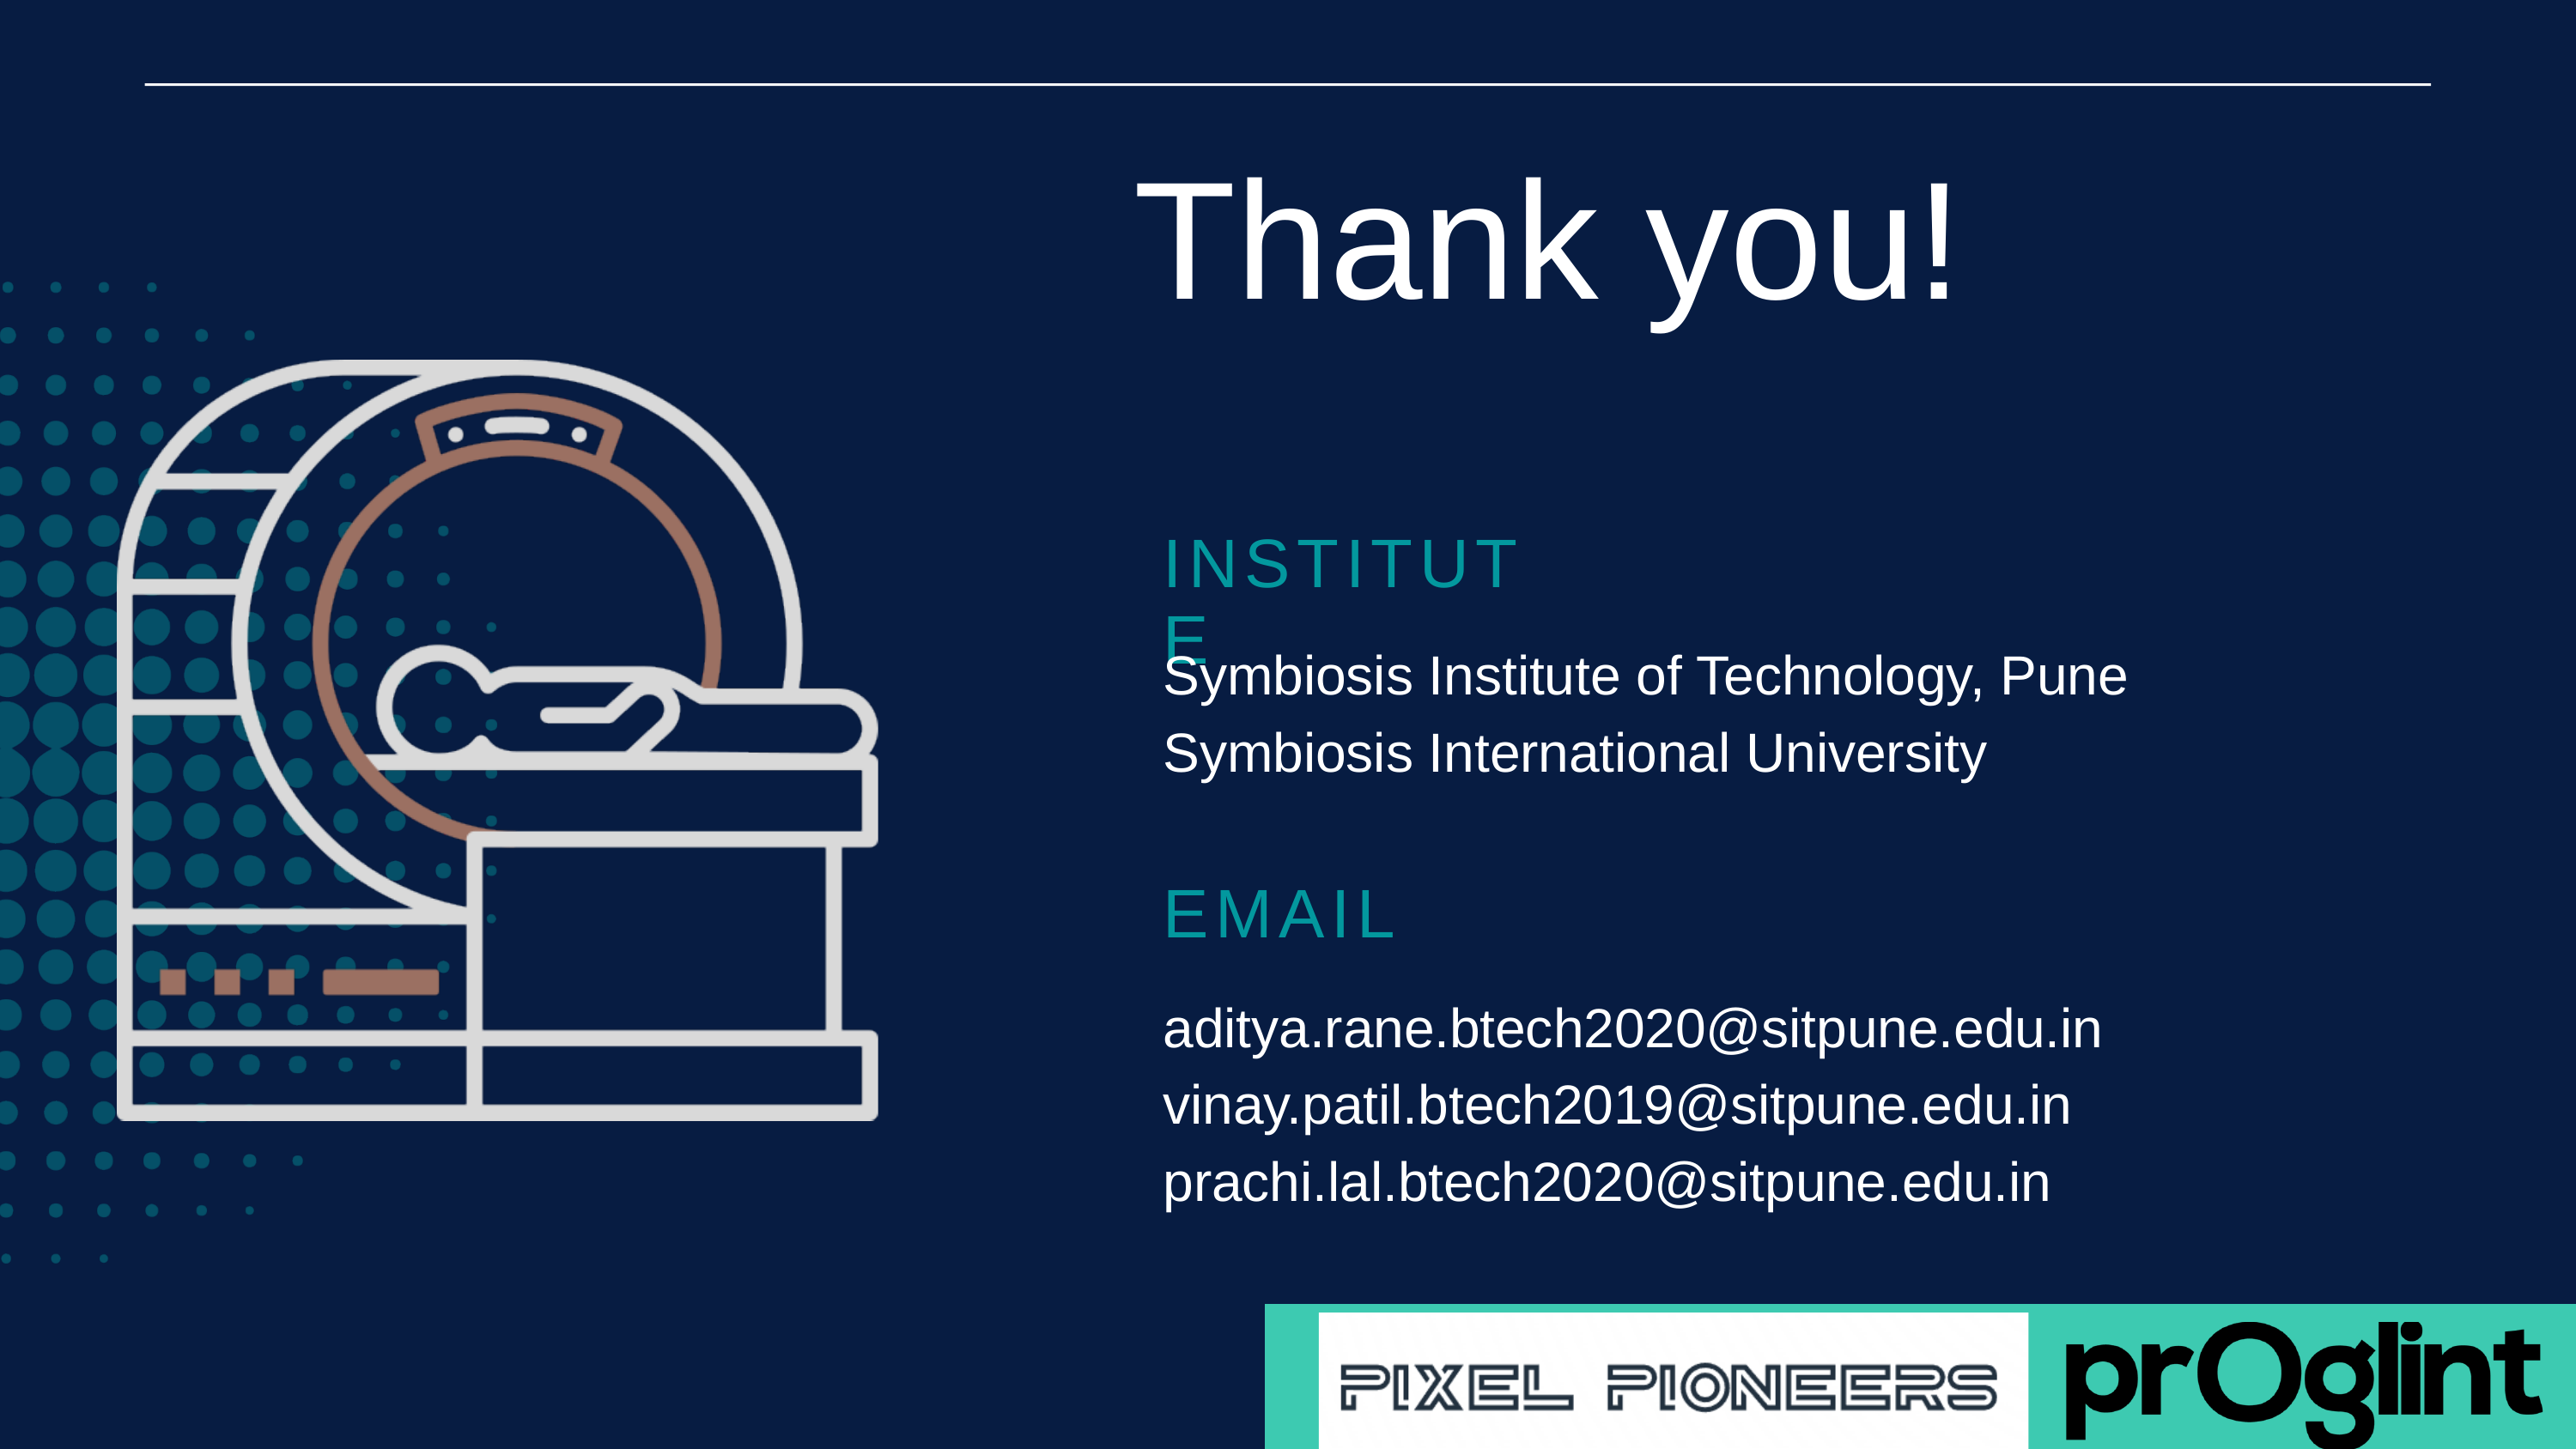

Thank you!

INSTITUTE
Symbiosis Institute of Technology, Pune
Symbiosis International University
EMAIL
aditya.rane.btech2020@sitpune.edu.in
vinay.patil.btech2019@sitpune.edu.in
prachi.lal.btech2020@sitpune.edu.in